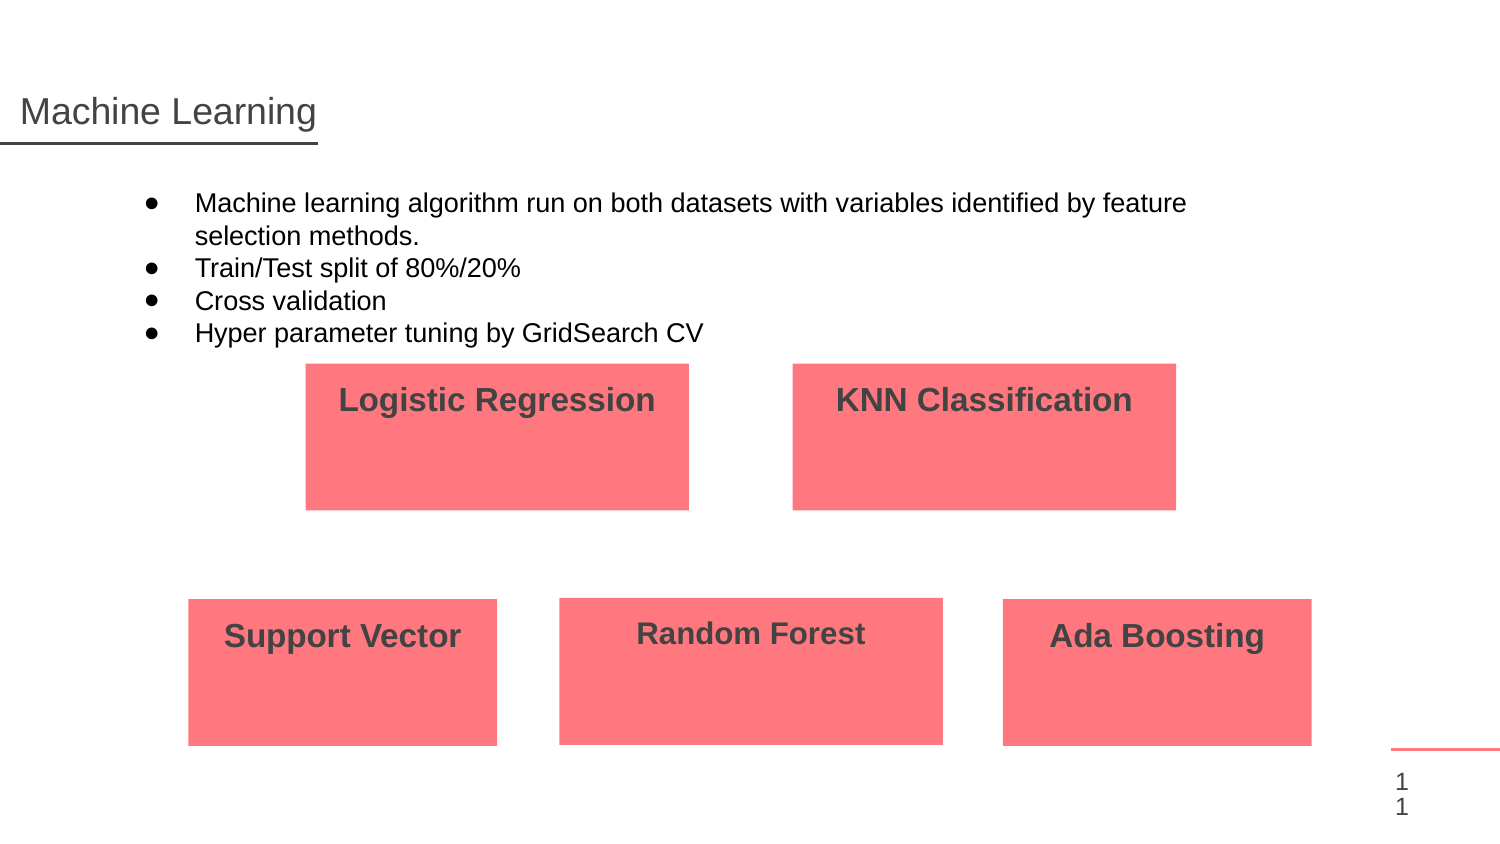

# Machine Learning
Machine learning algorithm run on both datasets with variables identified by feature selection methods.
Train/Test split of 80%/20%
Cross validation
Hyper parameter tuning by GridSearch CV
Logistic Regression
KNN Classification
Random Forest
Support Vector
Ada Boosting
11